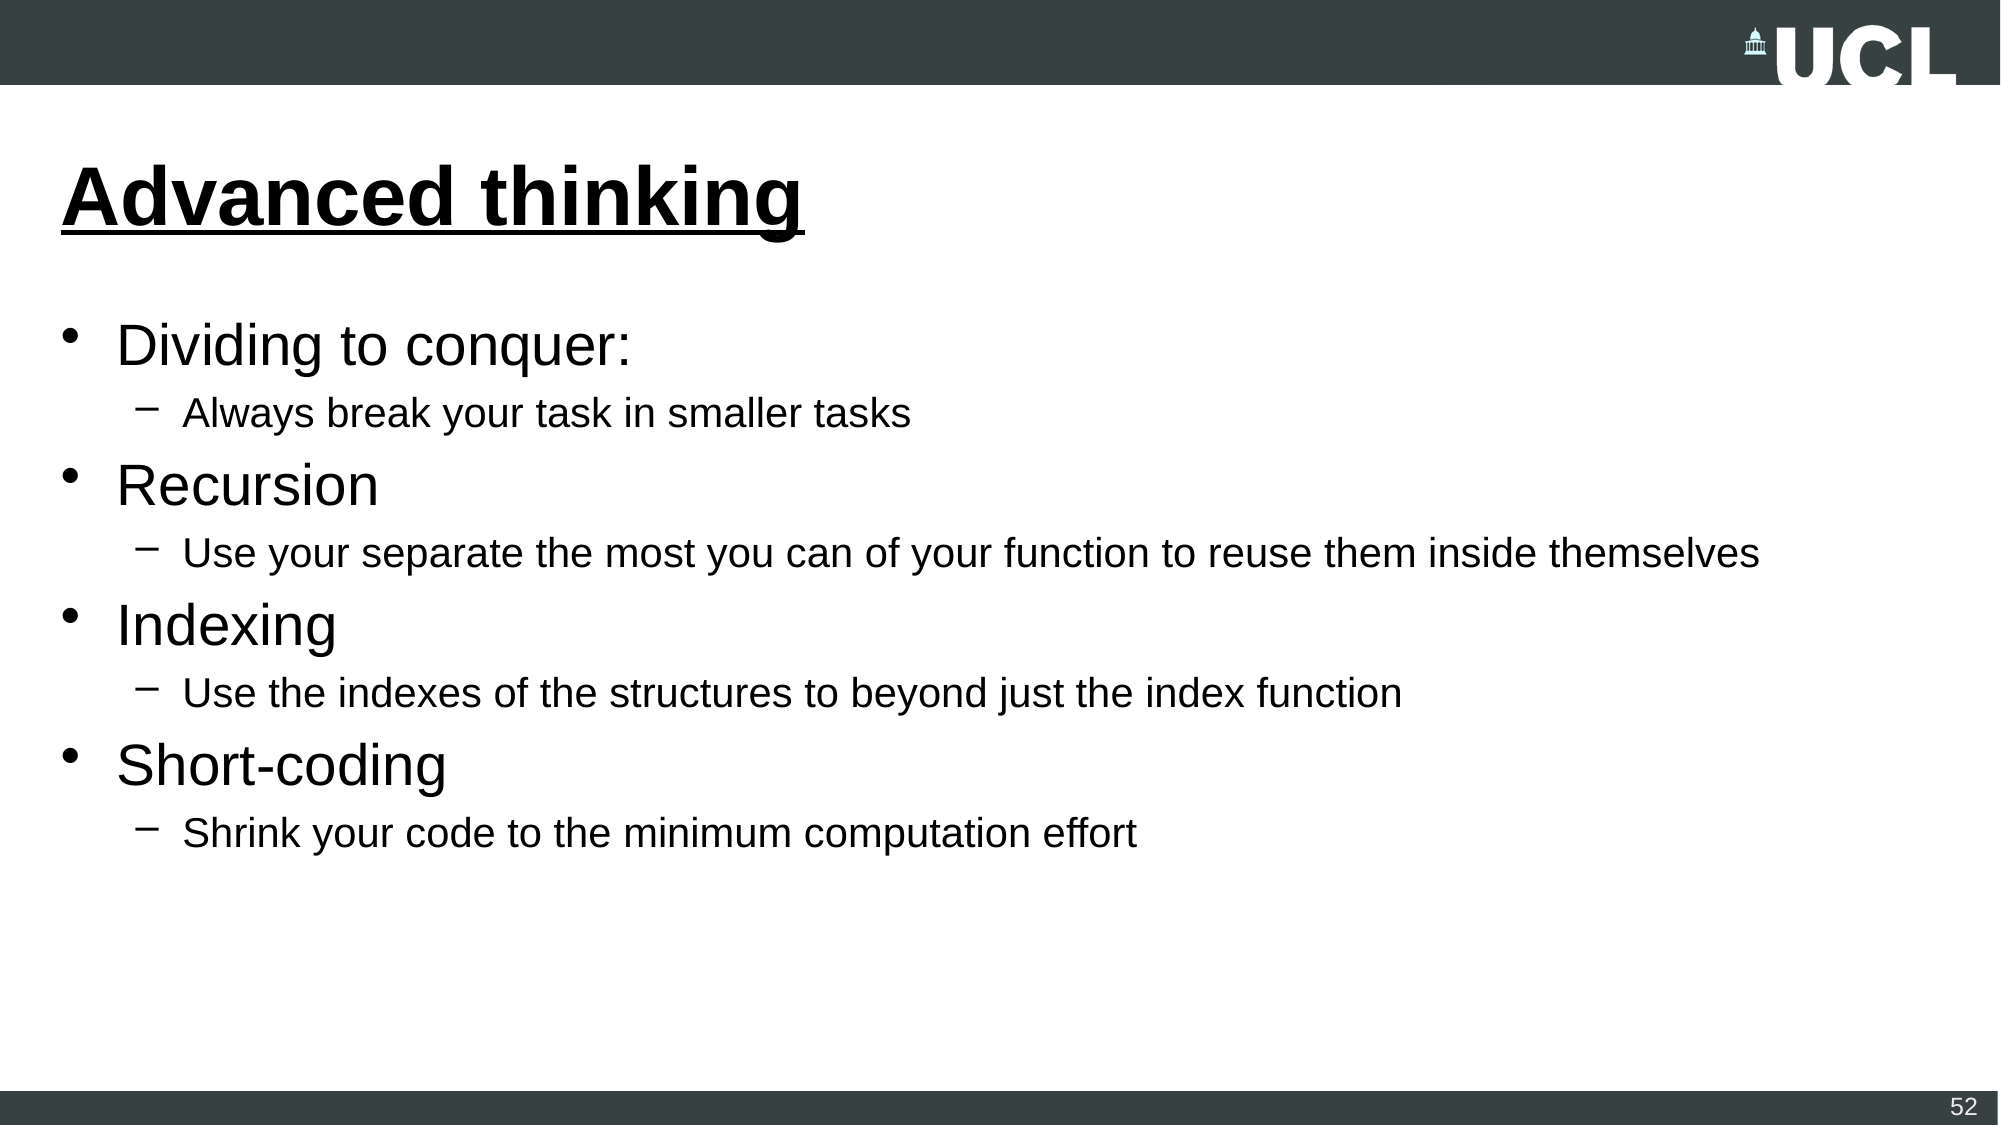

# Advanced thinking
Dividing to conquer:
Always break your task in smaller tasks
Recursion
Use your separate the most you can of your function to reuse them inside themselves
Indexing
Use the indexes of the structures to beyond just the index function
Short-coding
Shrink your code to the minimum computation effort

52